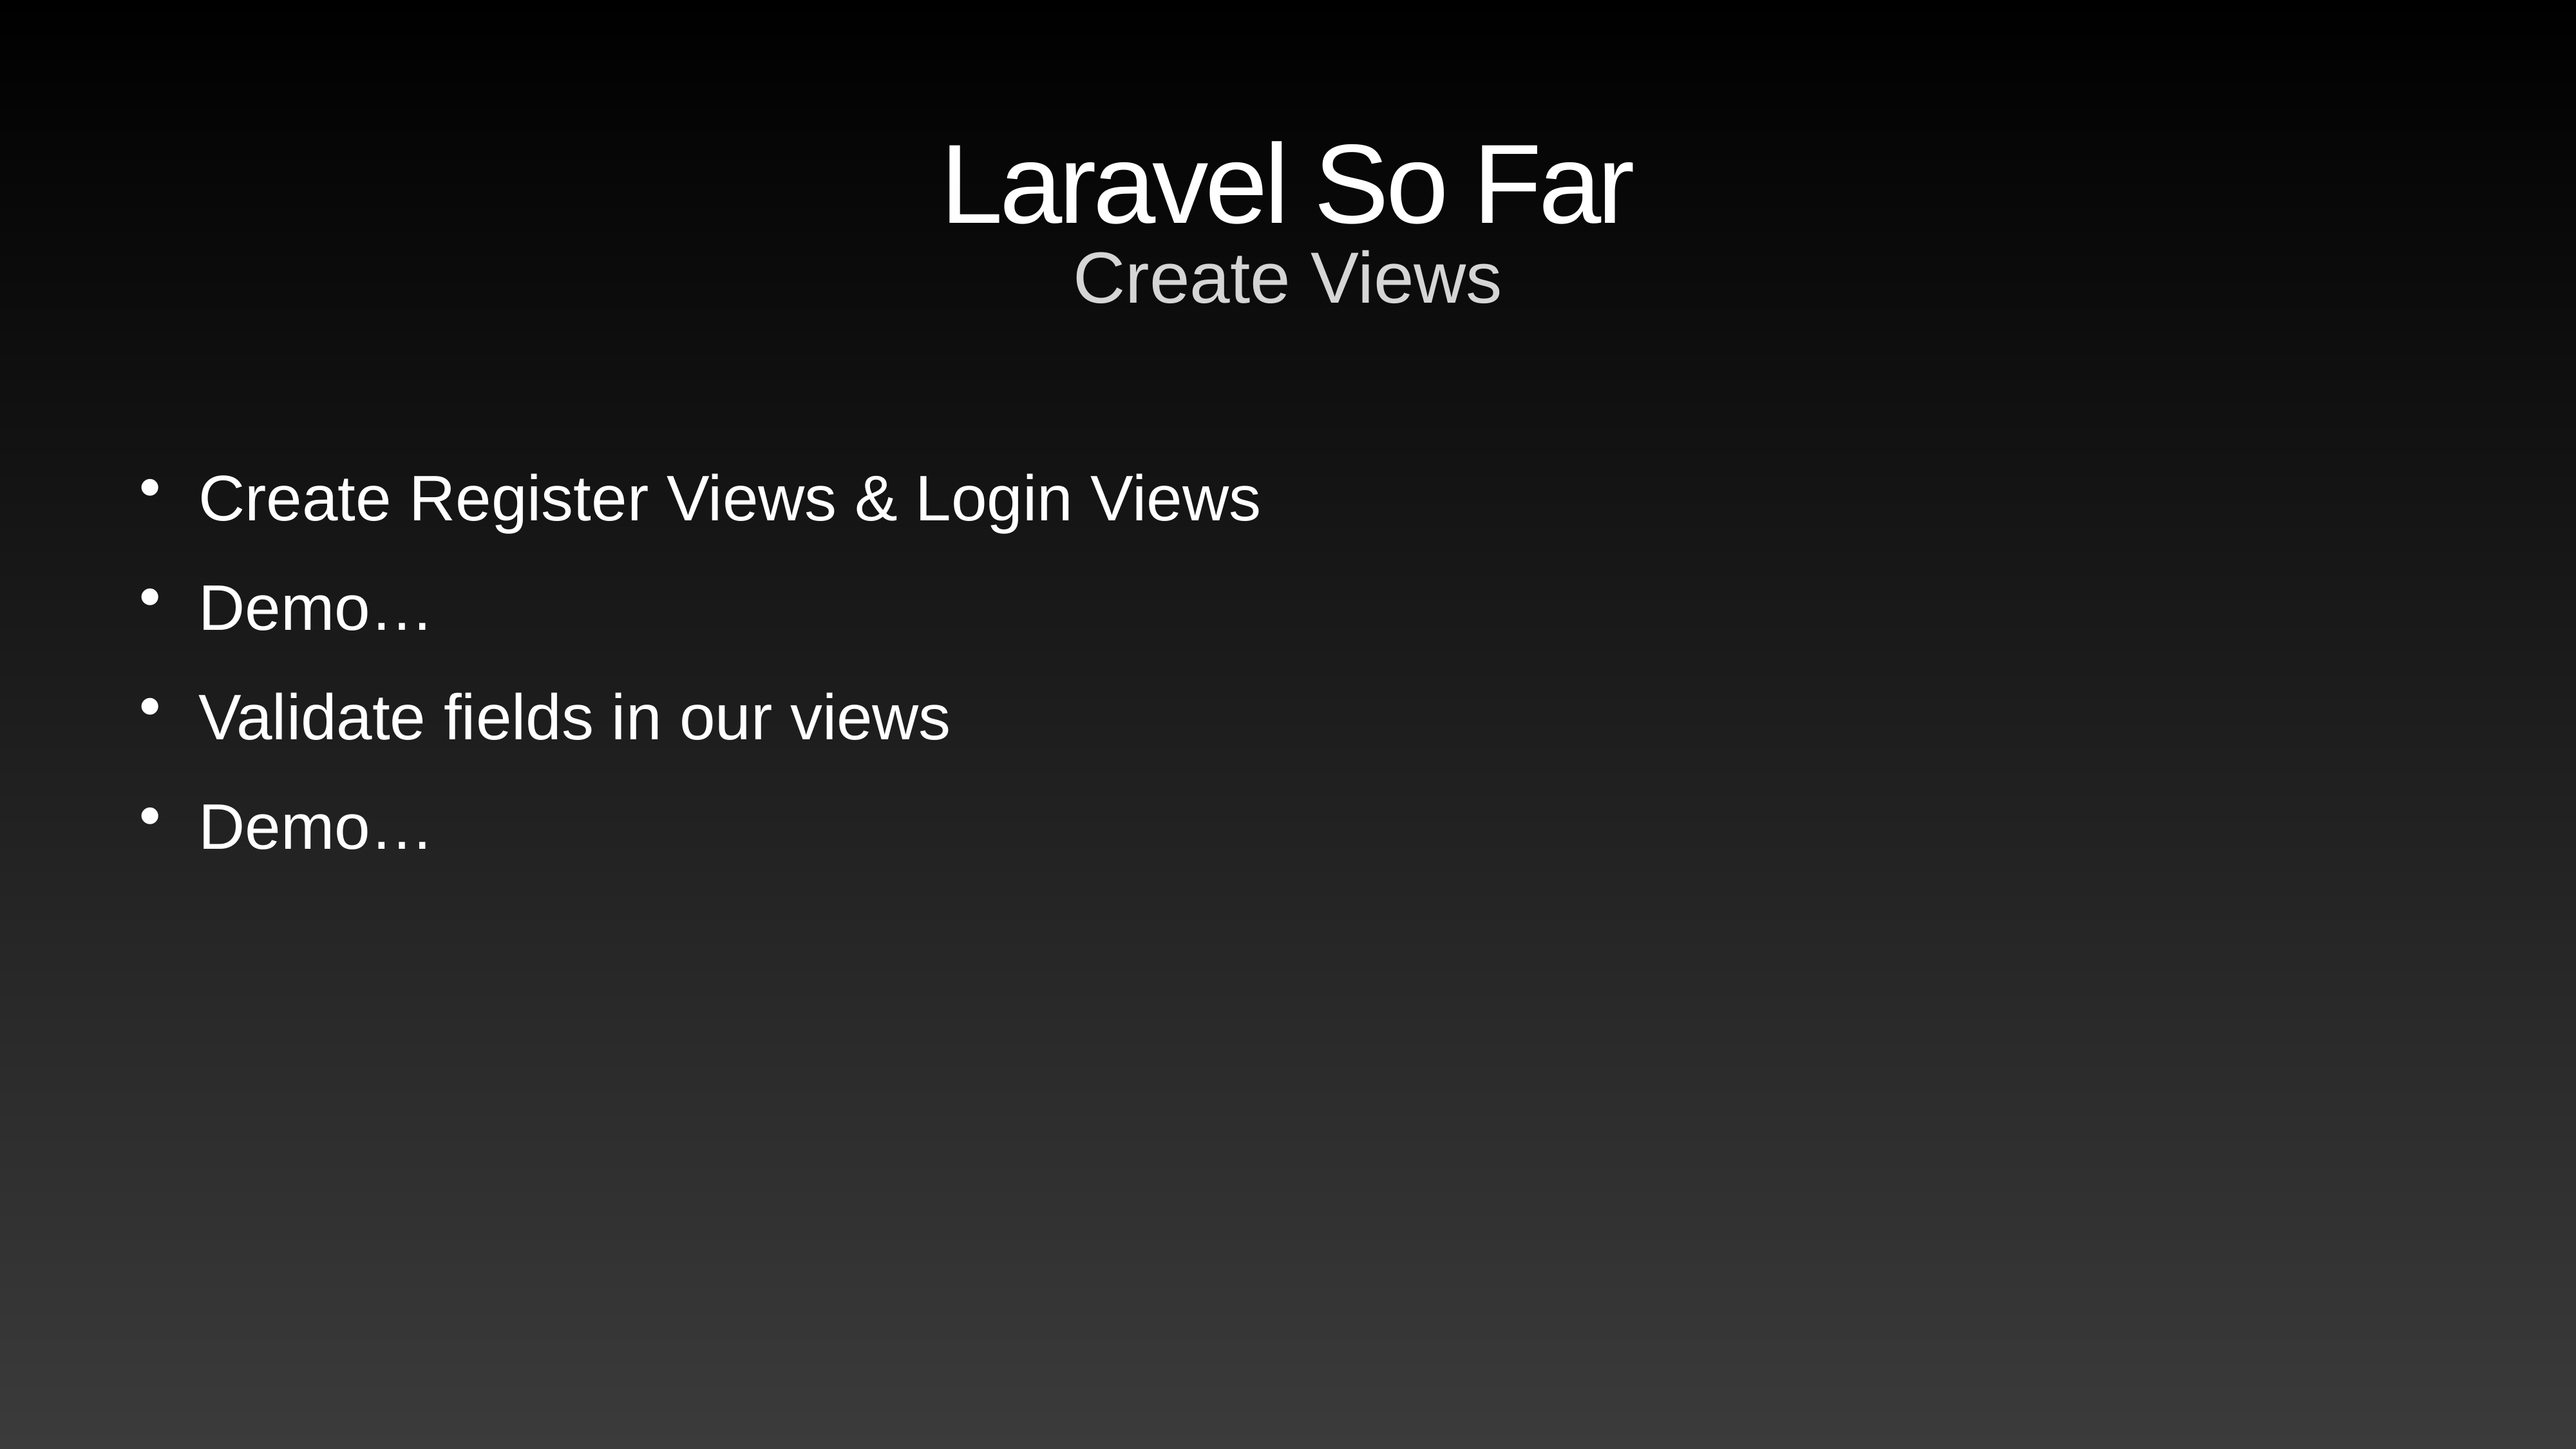

# Laravel So Far
Create Views
Create Register Views & Login Views
Demo…
Validate fields in our views
Demo…